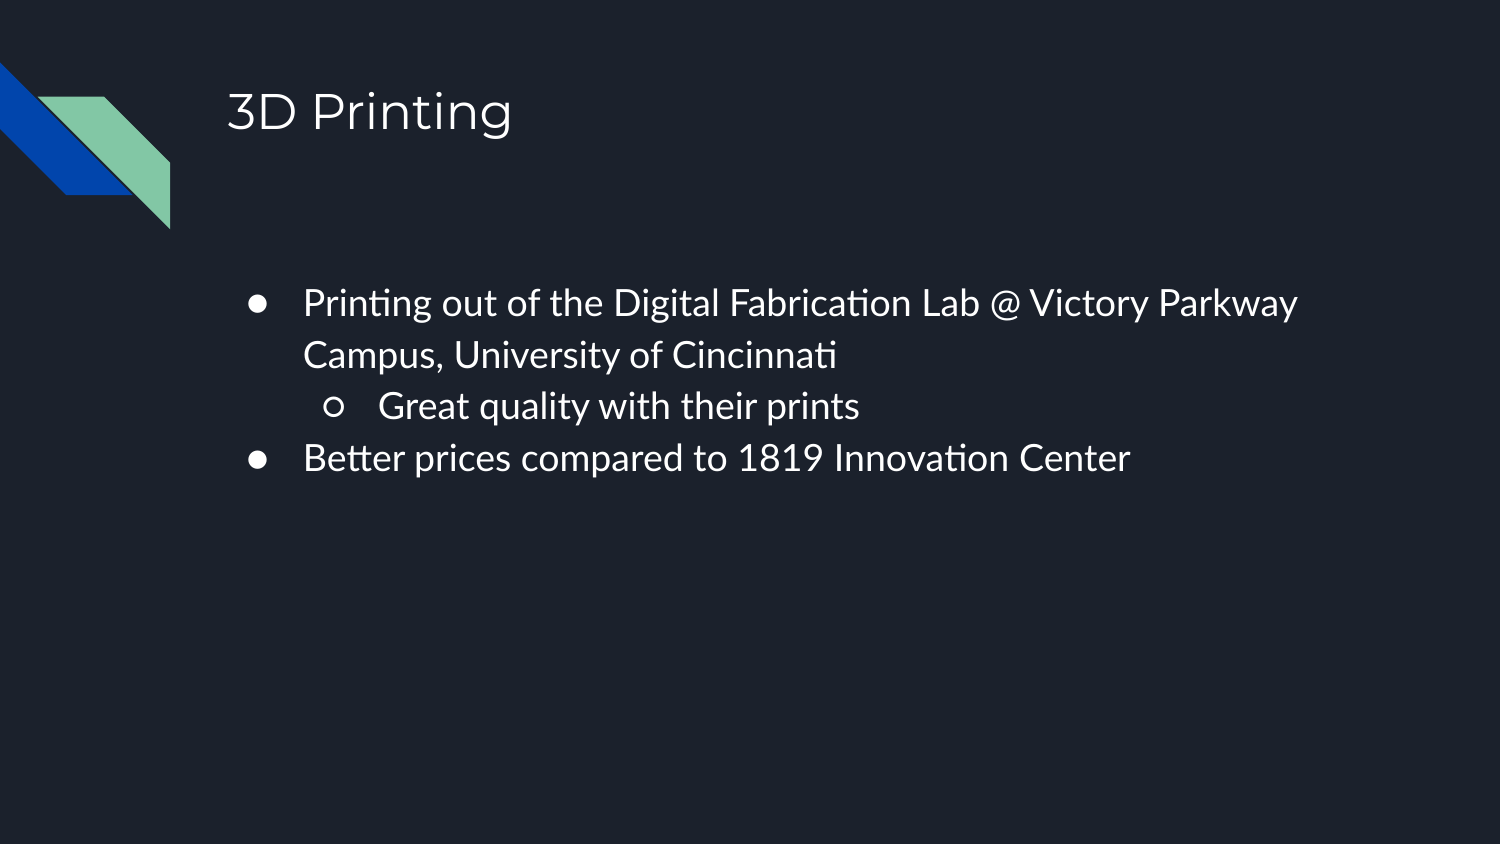

# 3D Printing
Printing out of the Digital Fabrication Lab @ Victory Parkway Campus, University of Cincinnati
Great quality with their prints
Better prices compared to 1819 Innovation Center